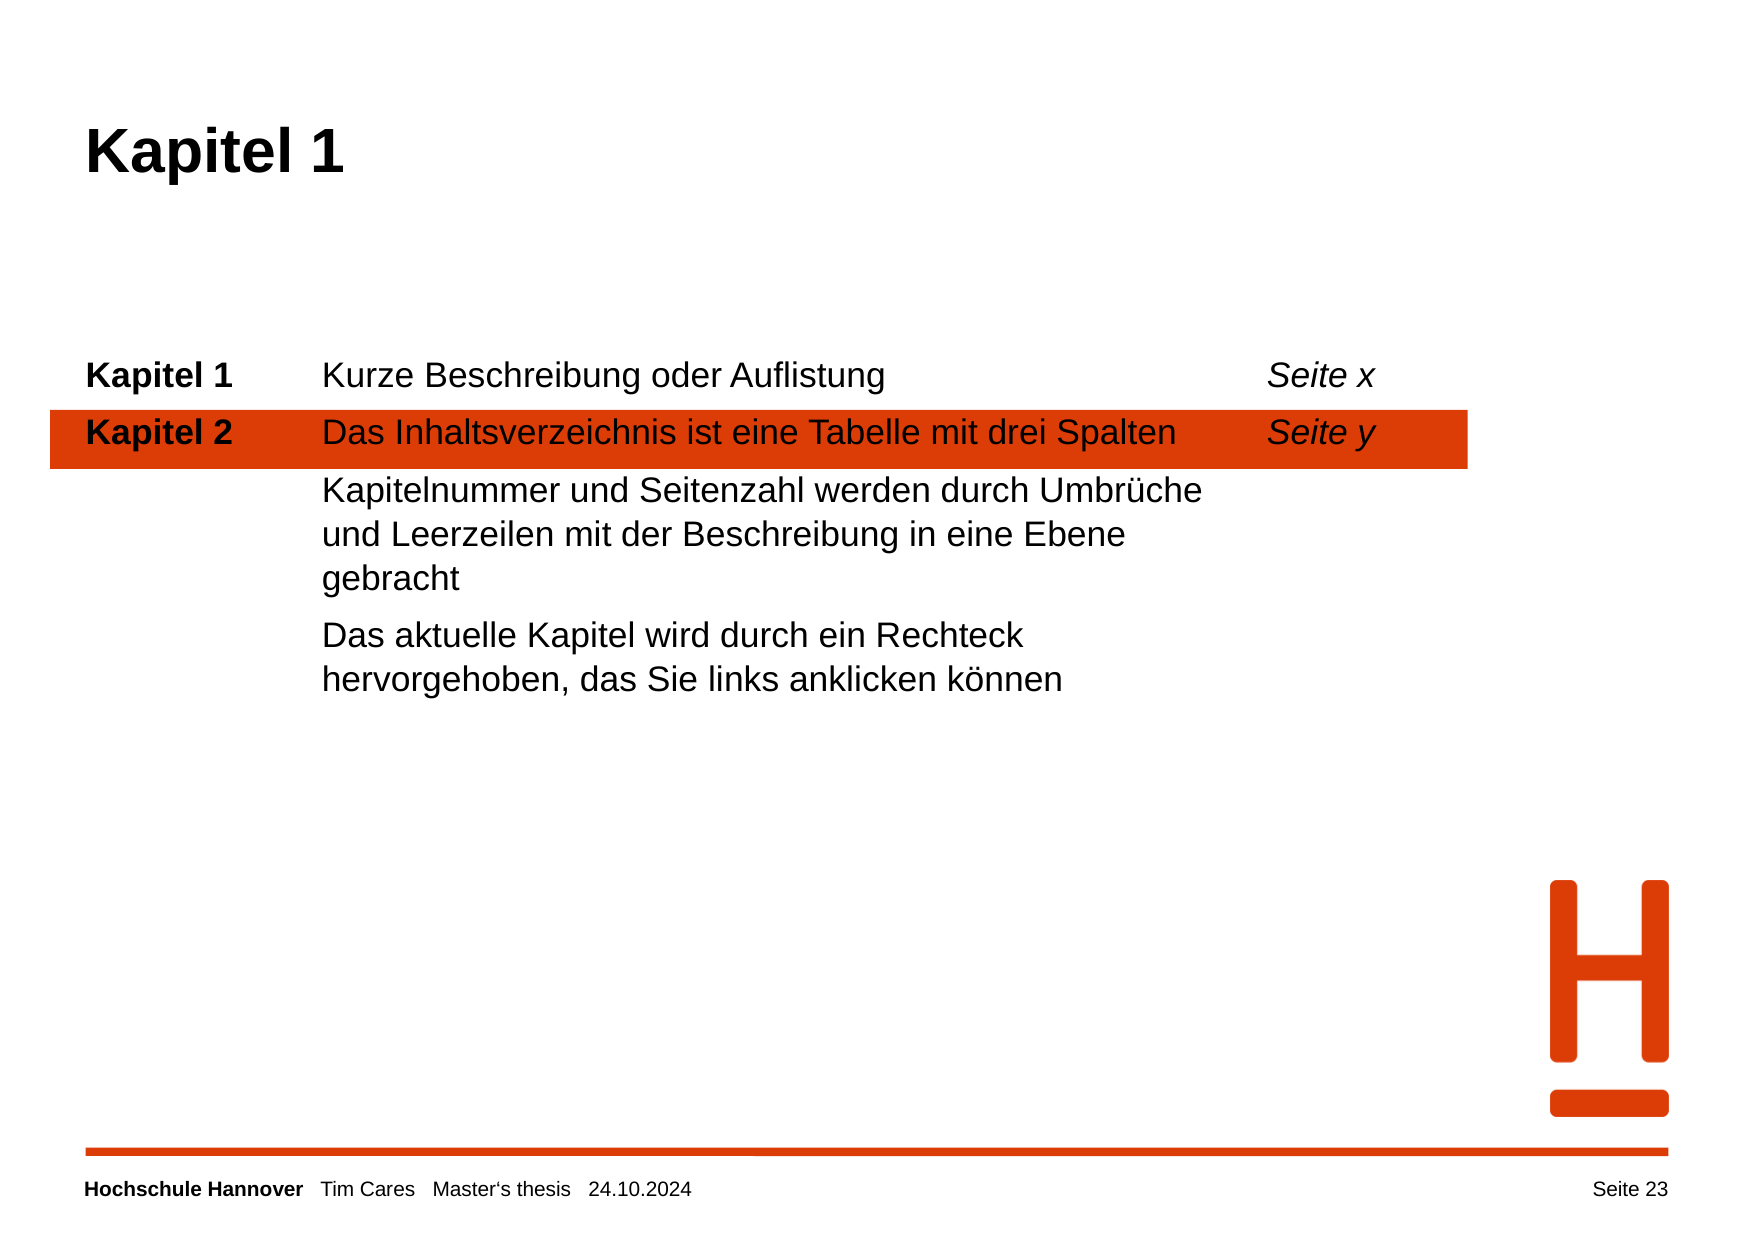

# Kapitel 1
| Kapitel 1 Kapitel 2 | Kurze Beschreibung oder Auflistung Das Inhaltsverzeichnis ist eine Tabelle mit drei Spalten Kapitelnummer und Seitenzahl werden durch Umbrüche und Leerzeilen mit der Beschreibung in eine Ebene gebracht Das aktuelle Kapitel wird durch ein Rechteck hervorgehoben, das Sie links anklicken können | Seite x Seite y |
| --- | --- | --- |

Seite 23